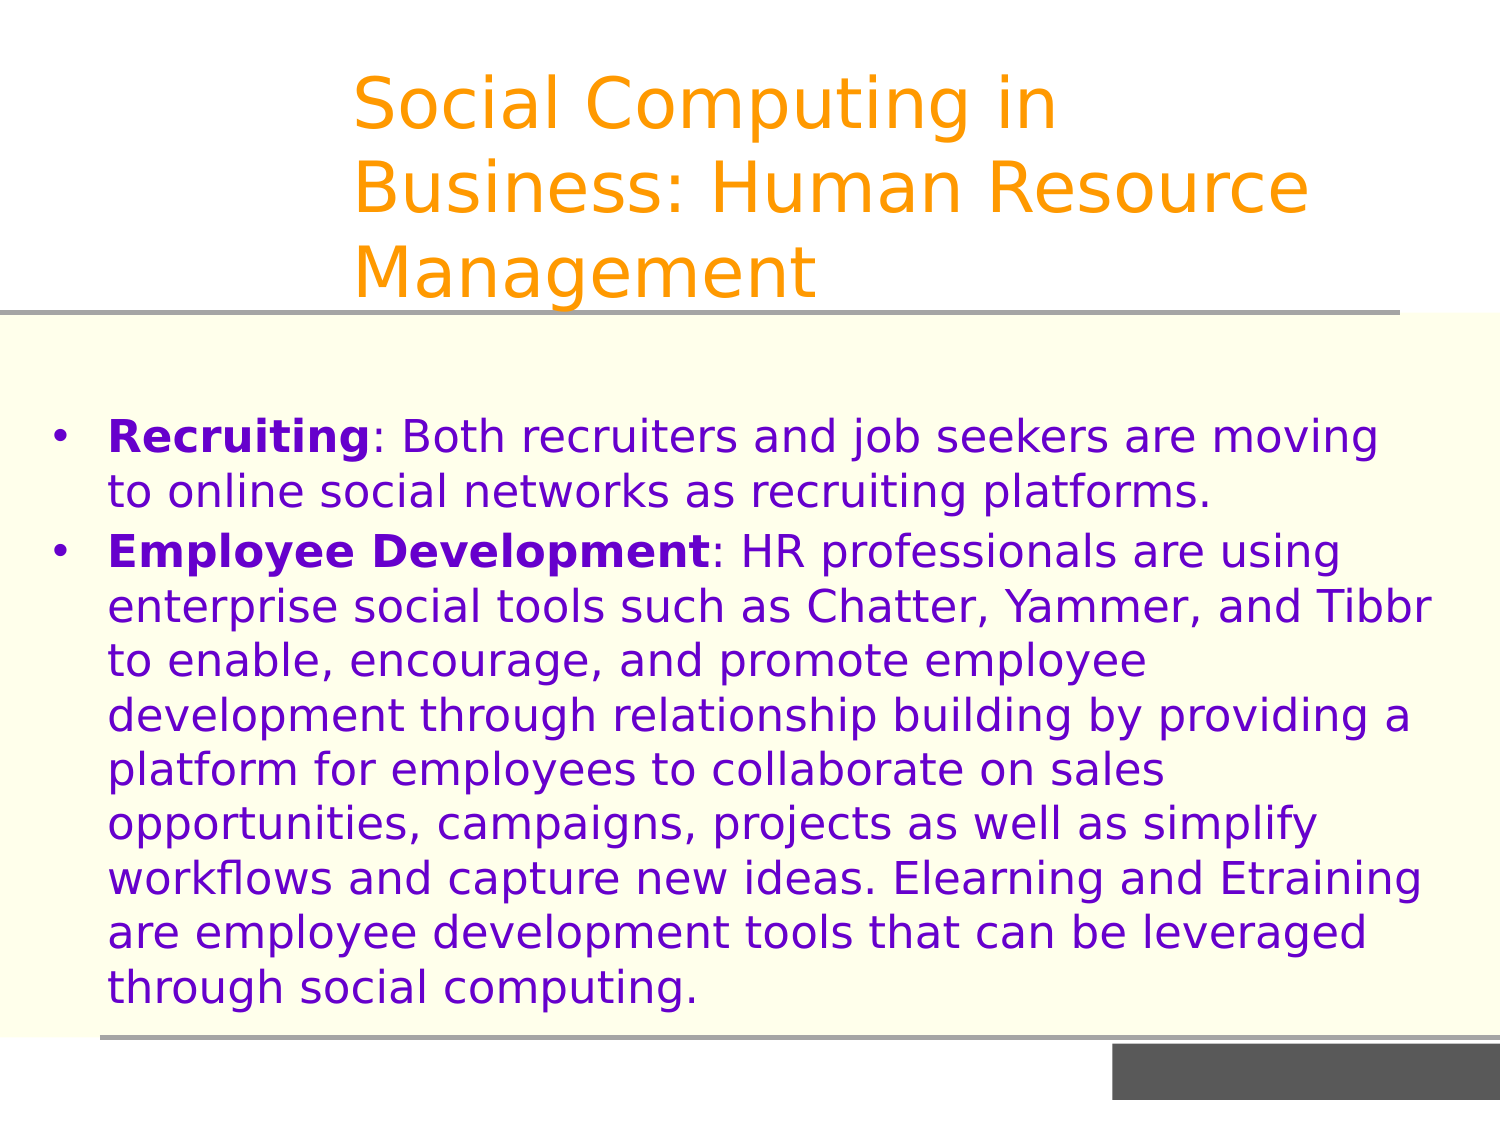

Social Computing in Business: Human Resource Management
Recruiting: Both recruiters and job seekers are moving to online social networks as recruiting platforms.
Employee Development: HR professionals are using enterprise social tools such as Chatter, Yammer, and Tibbr to enable, encourage, and promote employee development through relationship building by providing a platform for employees to collaborate on sales opportunities, campaigns, projects as well as simplify workflows and capture new ideas. Elearning and Etraining are employee development tools that can be leveraged through social computing.